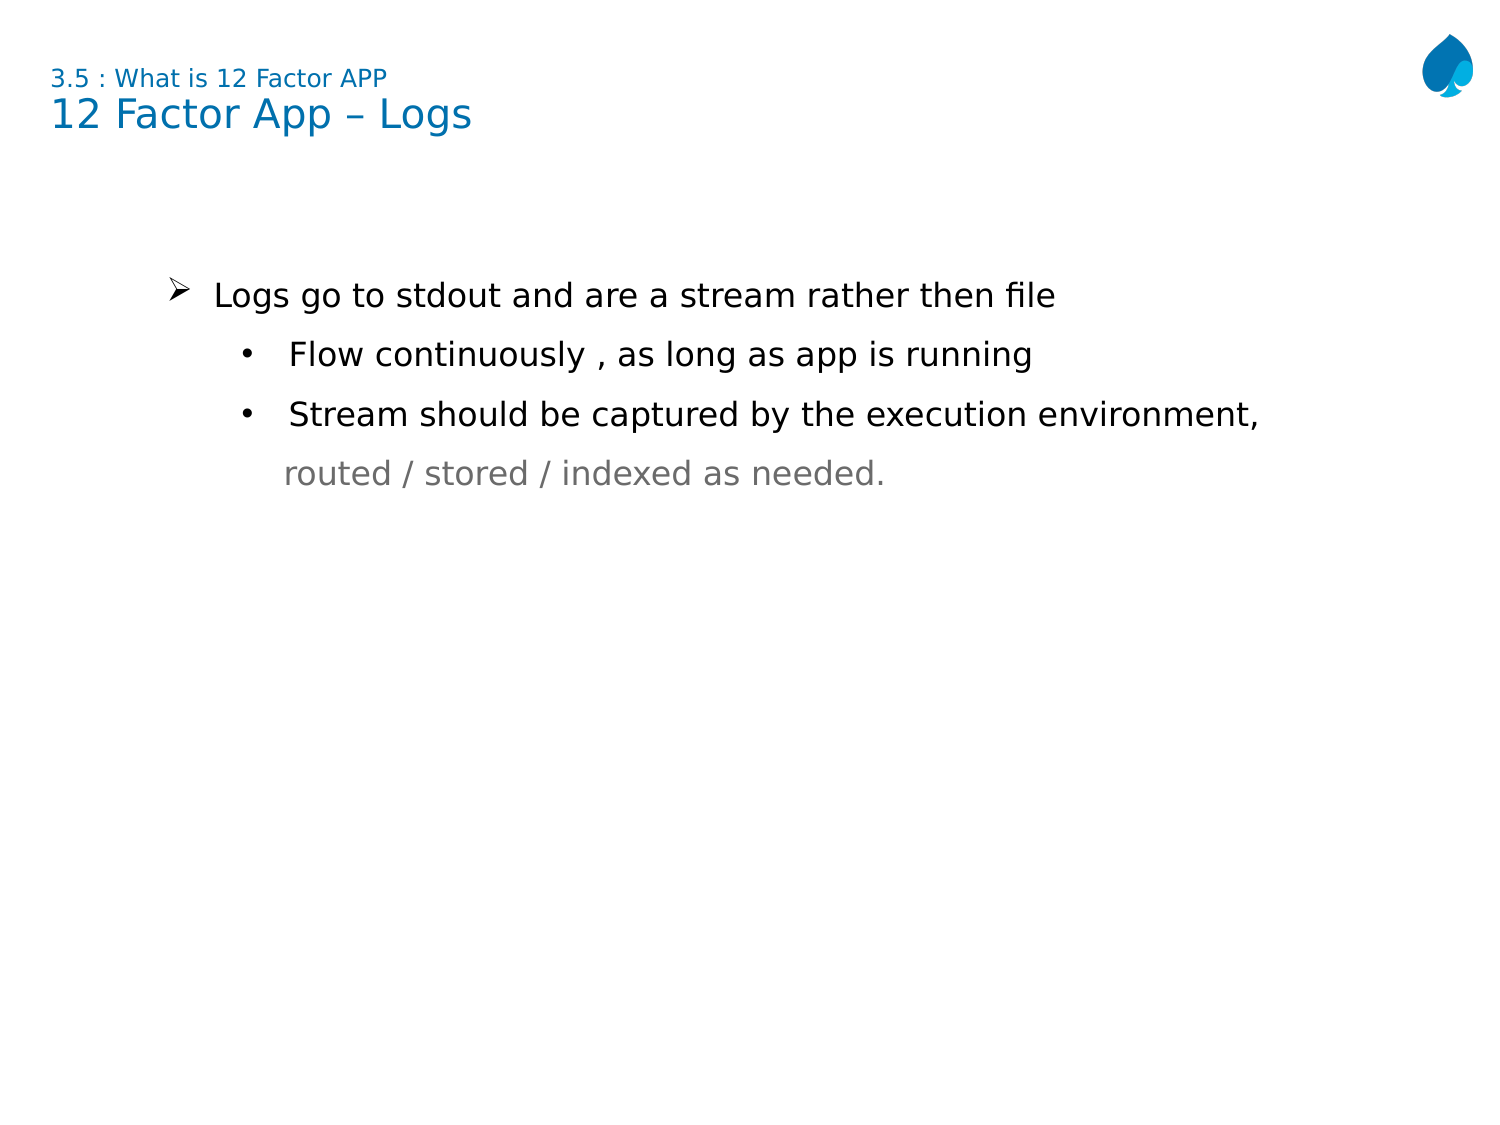

# 3.5 : What is 12 Factor APP 12 Factor App – Logs

Logs go to stdout and are a stream rather then file
Flow continuously , as long as app is running
Stream should be captured by the execution environment,
    routed / stored / indexed as needed.